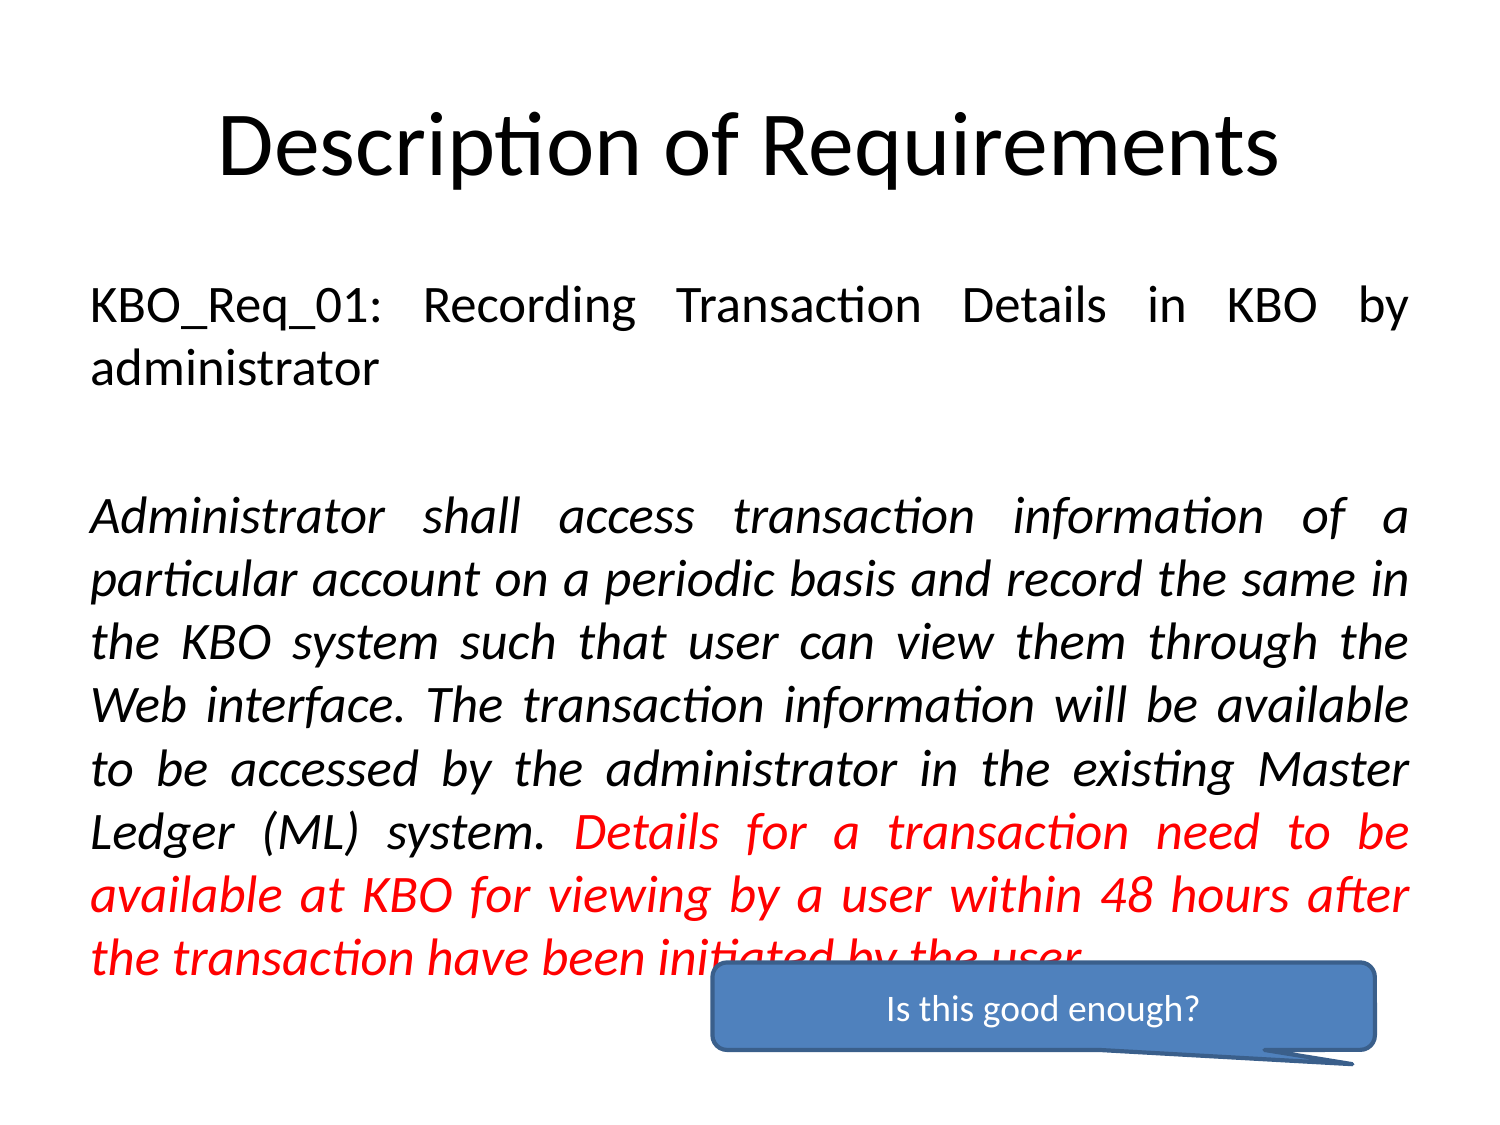

# Description of Requirements
KBO_Req_01: Recording Transaction Details in KBO by administrator

Administrator shall access transaction information of a particular account on a periodic basis and record the same in the KBO system such that user can view them through the Web interface. The transaction information will be available to be accessed by the administrator in the existing Master Ledger (ML) system. Details for a transaction need to be available at KBO for viewing by a user within 48 hours after the transaction have been initiated by the user.
Is this good enough?